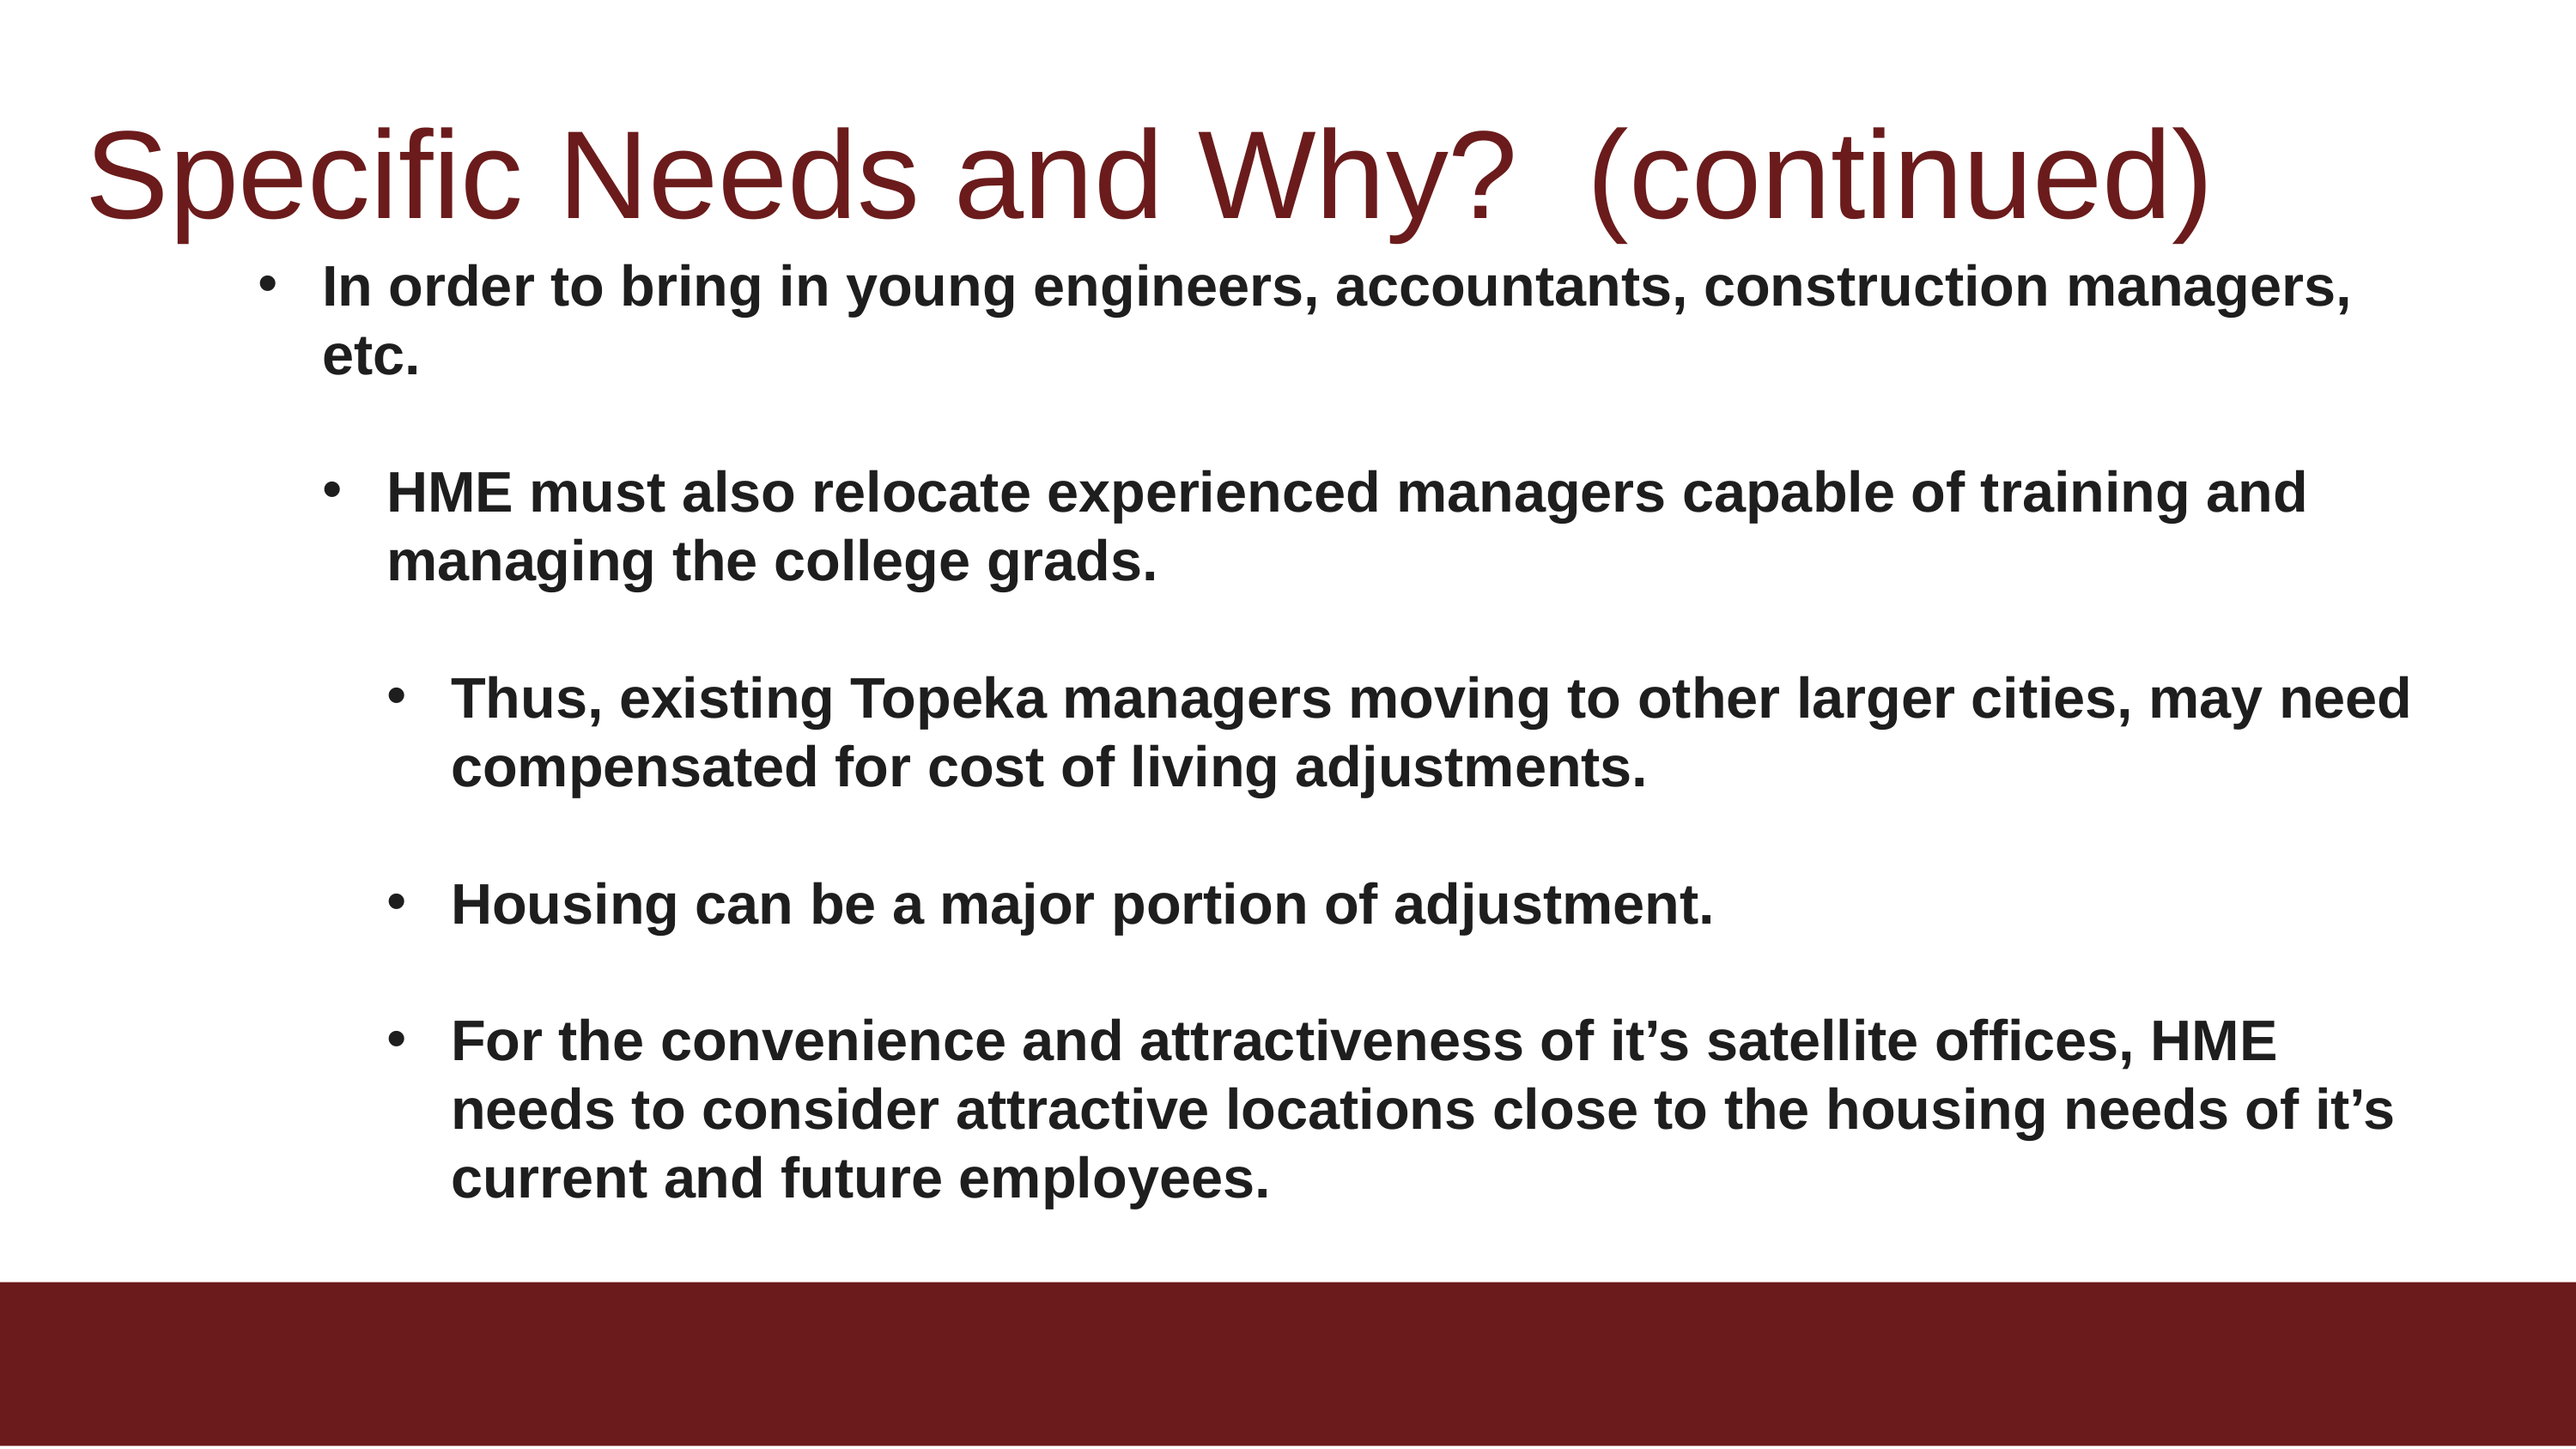

Specific Needs and Why?  (continued)
In order to bring in young engineers, accountants, construction managers, etc.

HME must also relocate experienced managers capable of training and managing the college grads.

Thus, existing Topeka managers moving to other larger cities, may need compensated for cost of living adjustments.

Housing can be a major portion of adjustment.

For the convenience and attractiveness of it’s satellite offices, HME needs to consider attractive locations close to the housing needs of it’s current and future employees.